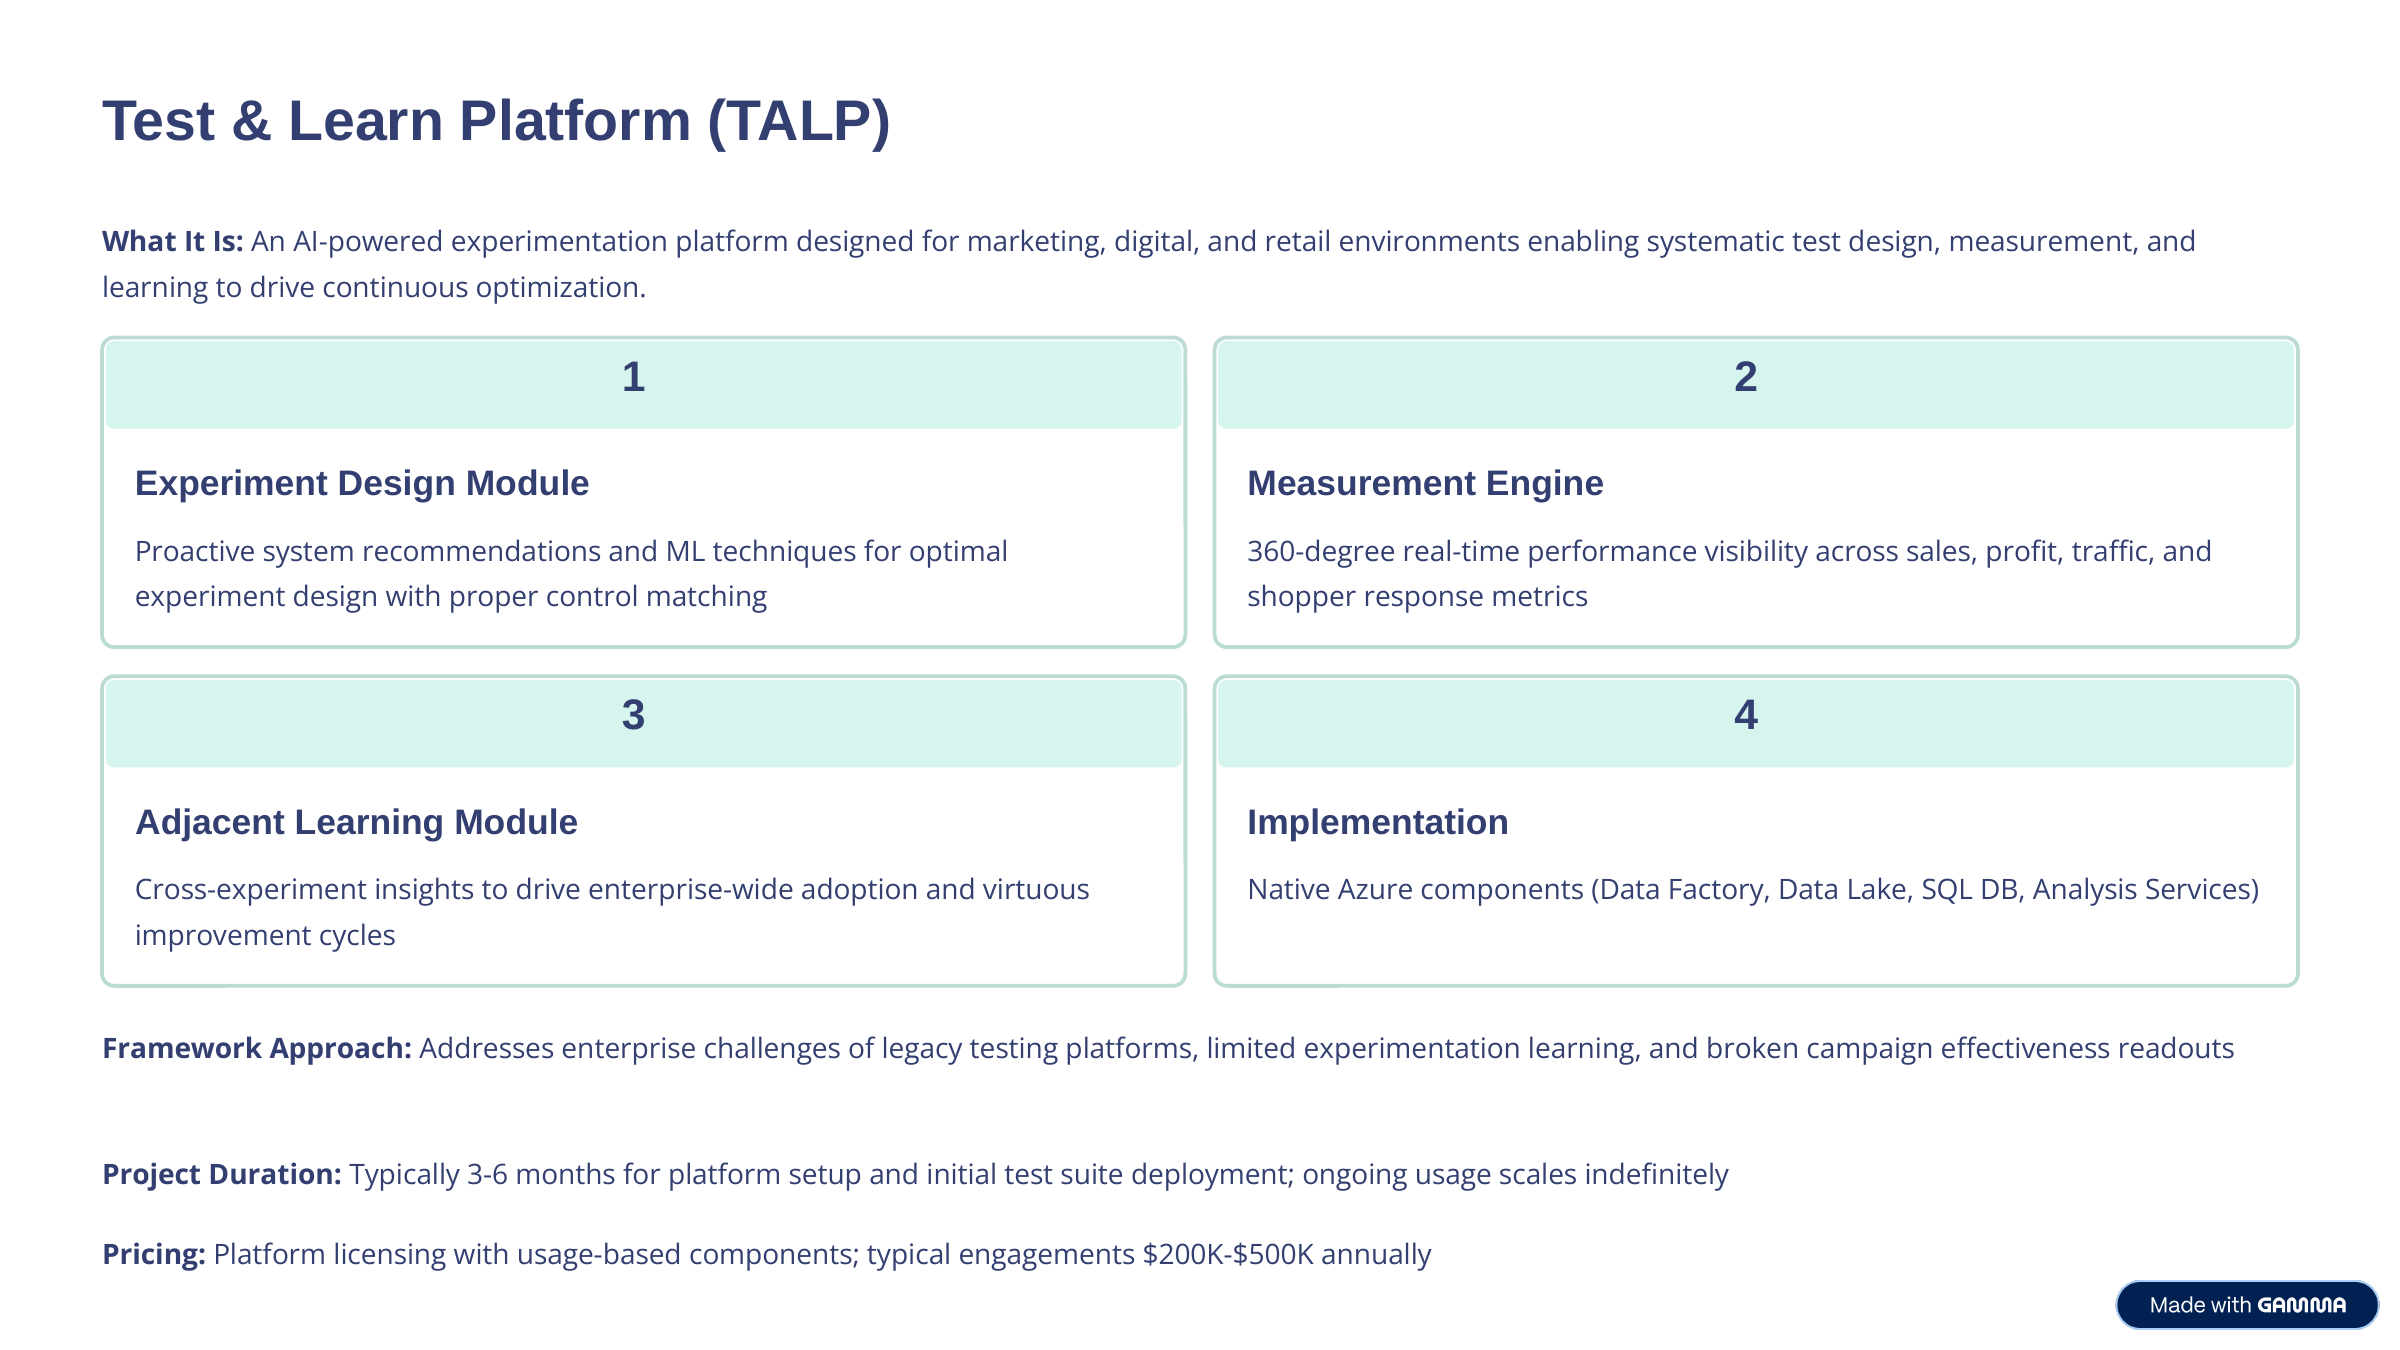

Test & Learn Platform (TALP)
What It Is: An AI-powered experimentation platform designed for marketing, digital, and retail environments enabling systematic test design, measurement, and learning to drive continuous optimization.

1
2
Experiment Design Module
Measurement Engine
Proactive system recommendations and ML techniques for optimal experiment design with proper control matching
360-degree real-time performance visibility across sales, profit, traffic, and shopper response metrics

3
4
Adjacent Learning Module
Implementation
Cross-experiment insights to drive enterprise-wide adoption and virtuous improvement cycles
Native Azure components (Data Factory, Data Lake, SQL DB, Analysis Services)
Framework Approach: Addresses enterprise challenges of legacy testing platforms, limited experimentation learning, and broken campaign effectiveness readouts
Project Duration: Typically 3-6 months for platform setup and initial test suite deployment; ongoing usage scales indefinitely
Pricing: Platform licensing with usage-based components; typical engagements $200K-$500K annually